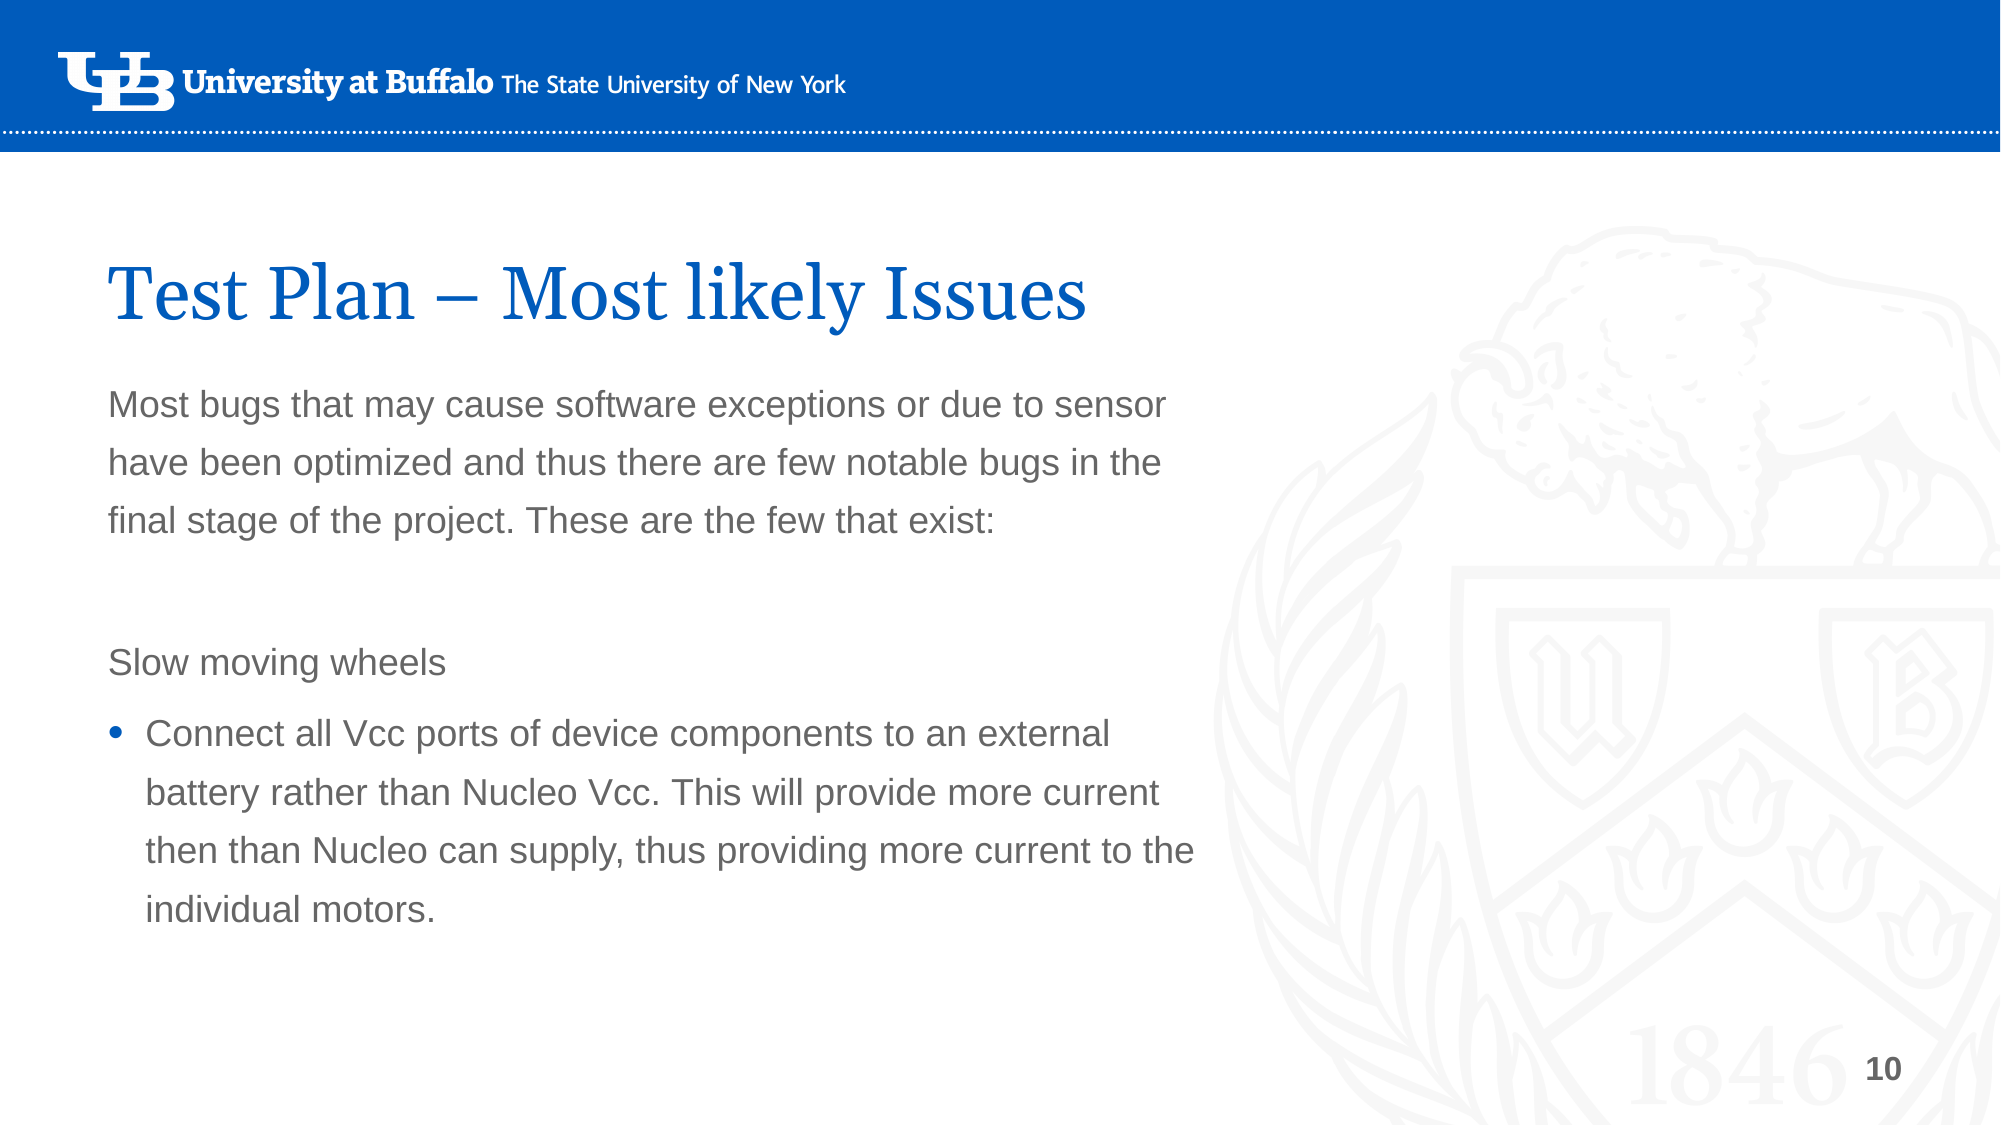

# Test Plan – Most likely Issues
Most bugs that may cause software exceptions or due to sensor have been optimized and thus there are few notable bugs in the final stage of the project. These are the few that exist:

Slow moving wheels
Connect all Vcc ports of device components to an external battery rather than Nucleo Vcc. This will provide more current then than Nucleo can supply, thus providing more current to the individual motors.

10